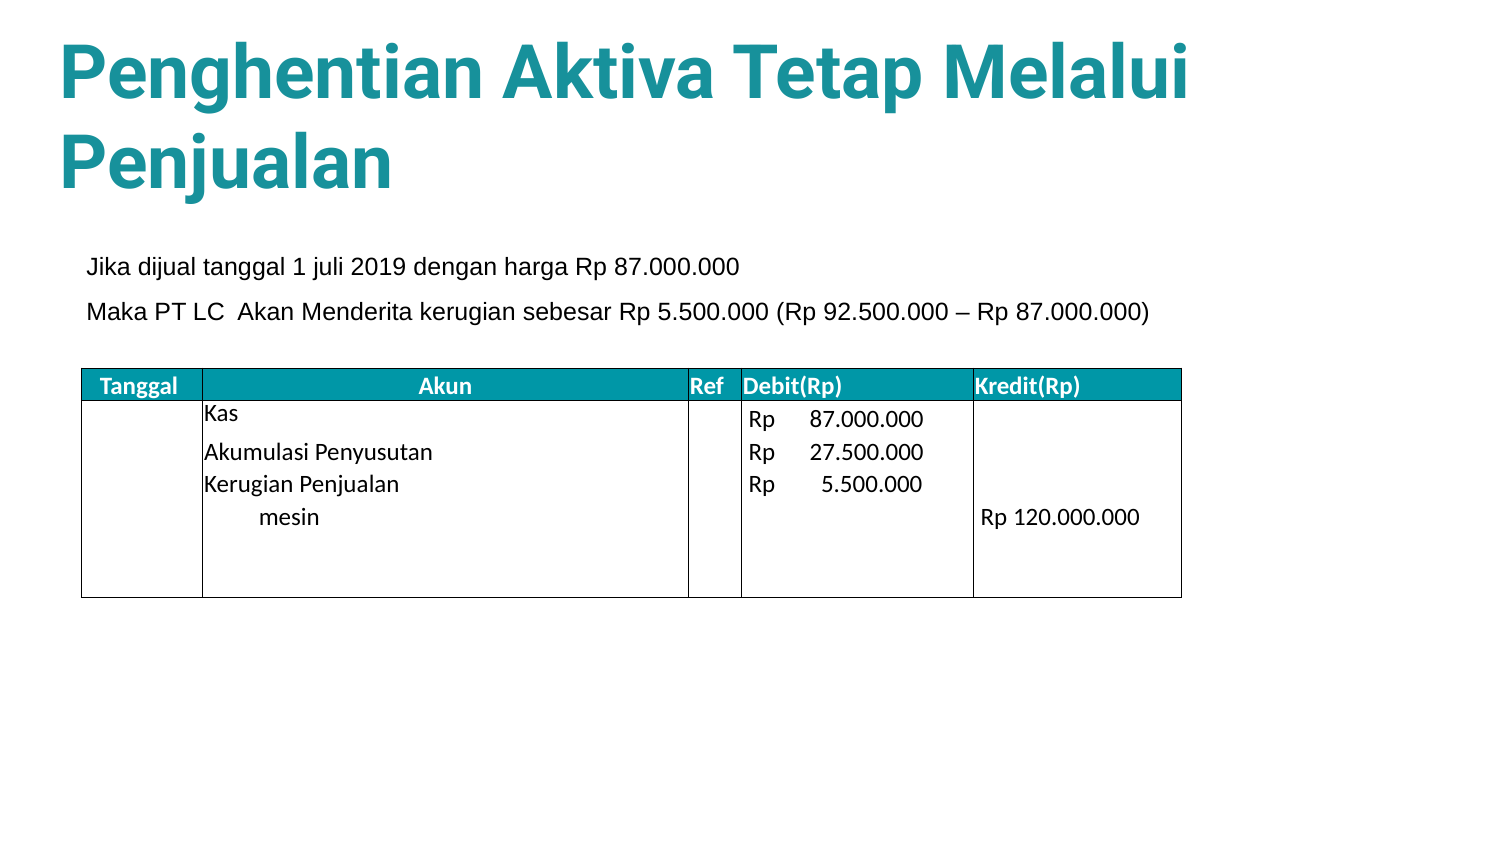

Penghentian Aktiva Tetap Melalui Penjualan
Jika dijual tanggal 1 juli 2019 dengan harga Rp 87.000.000
Maka PT LC  Akan Menderita kerugian sebesar Rp 5.500.000 (Rp 92.500.000 – Rp 87.000.000)
| Tanggal | Akun | Ref | Debit(Rp) | Kredit(Rp) |
| --- | --- | --- | --- | --- |
|  | Kas |  | Rp 87.000.000 |  |
|  | Akumulasi Penyusutan |  | Rp 27.500.000 |  |
|  | Kerugian Penjualan |  | Rp 5.500.000 |  |
|  | mesin |  |  | Rp 120.000.000 |
|  |  |  |  |  |
|  |  |  |  |  |